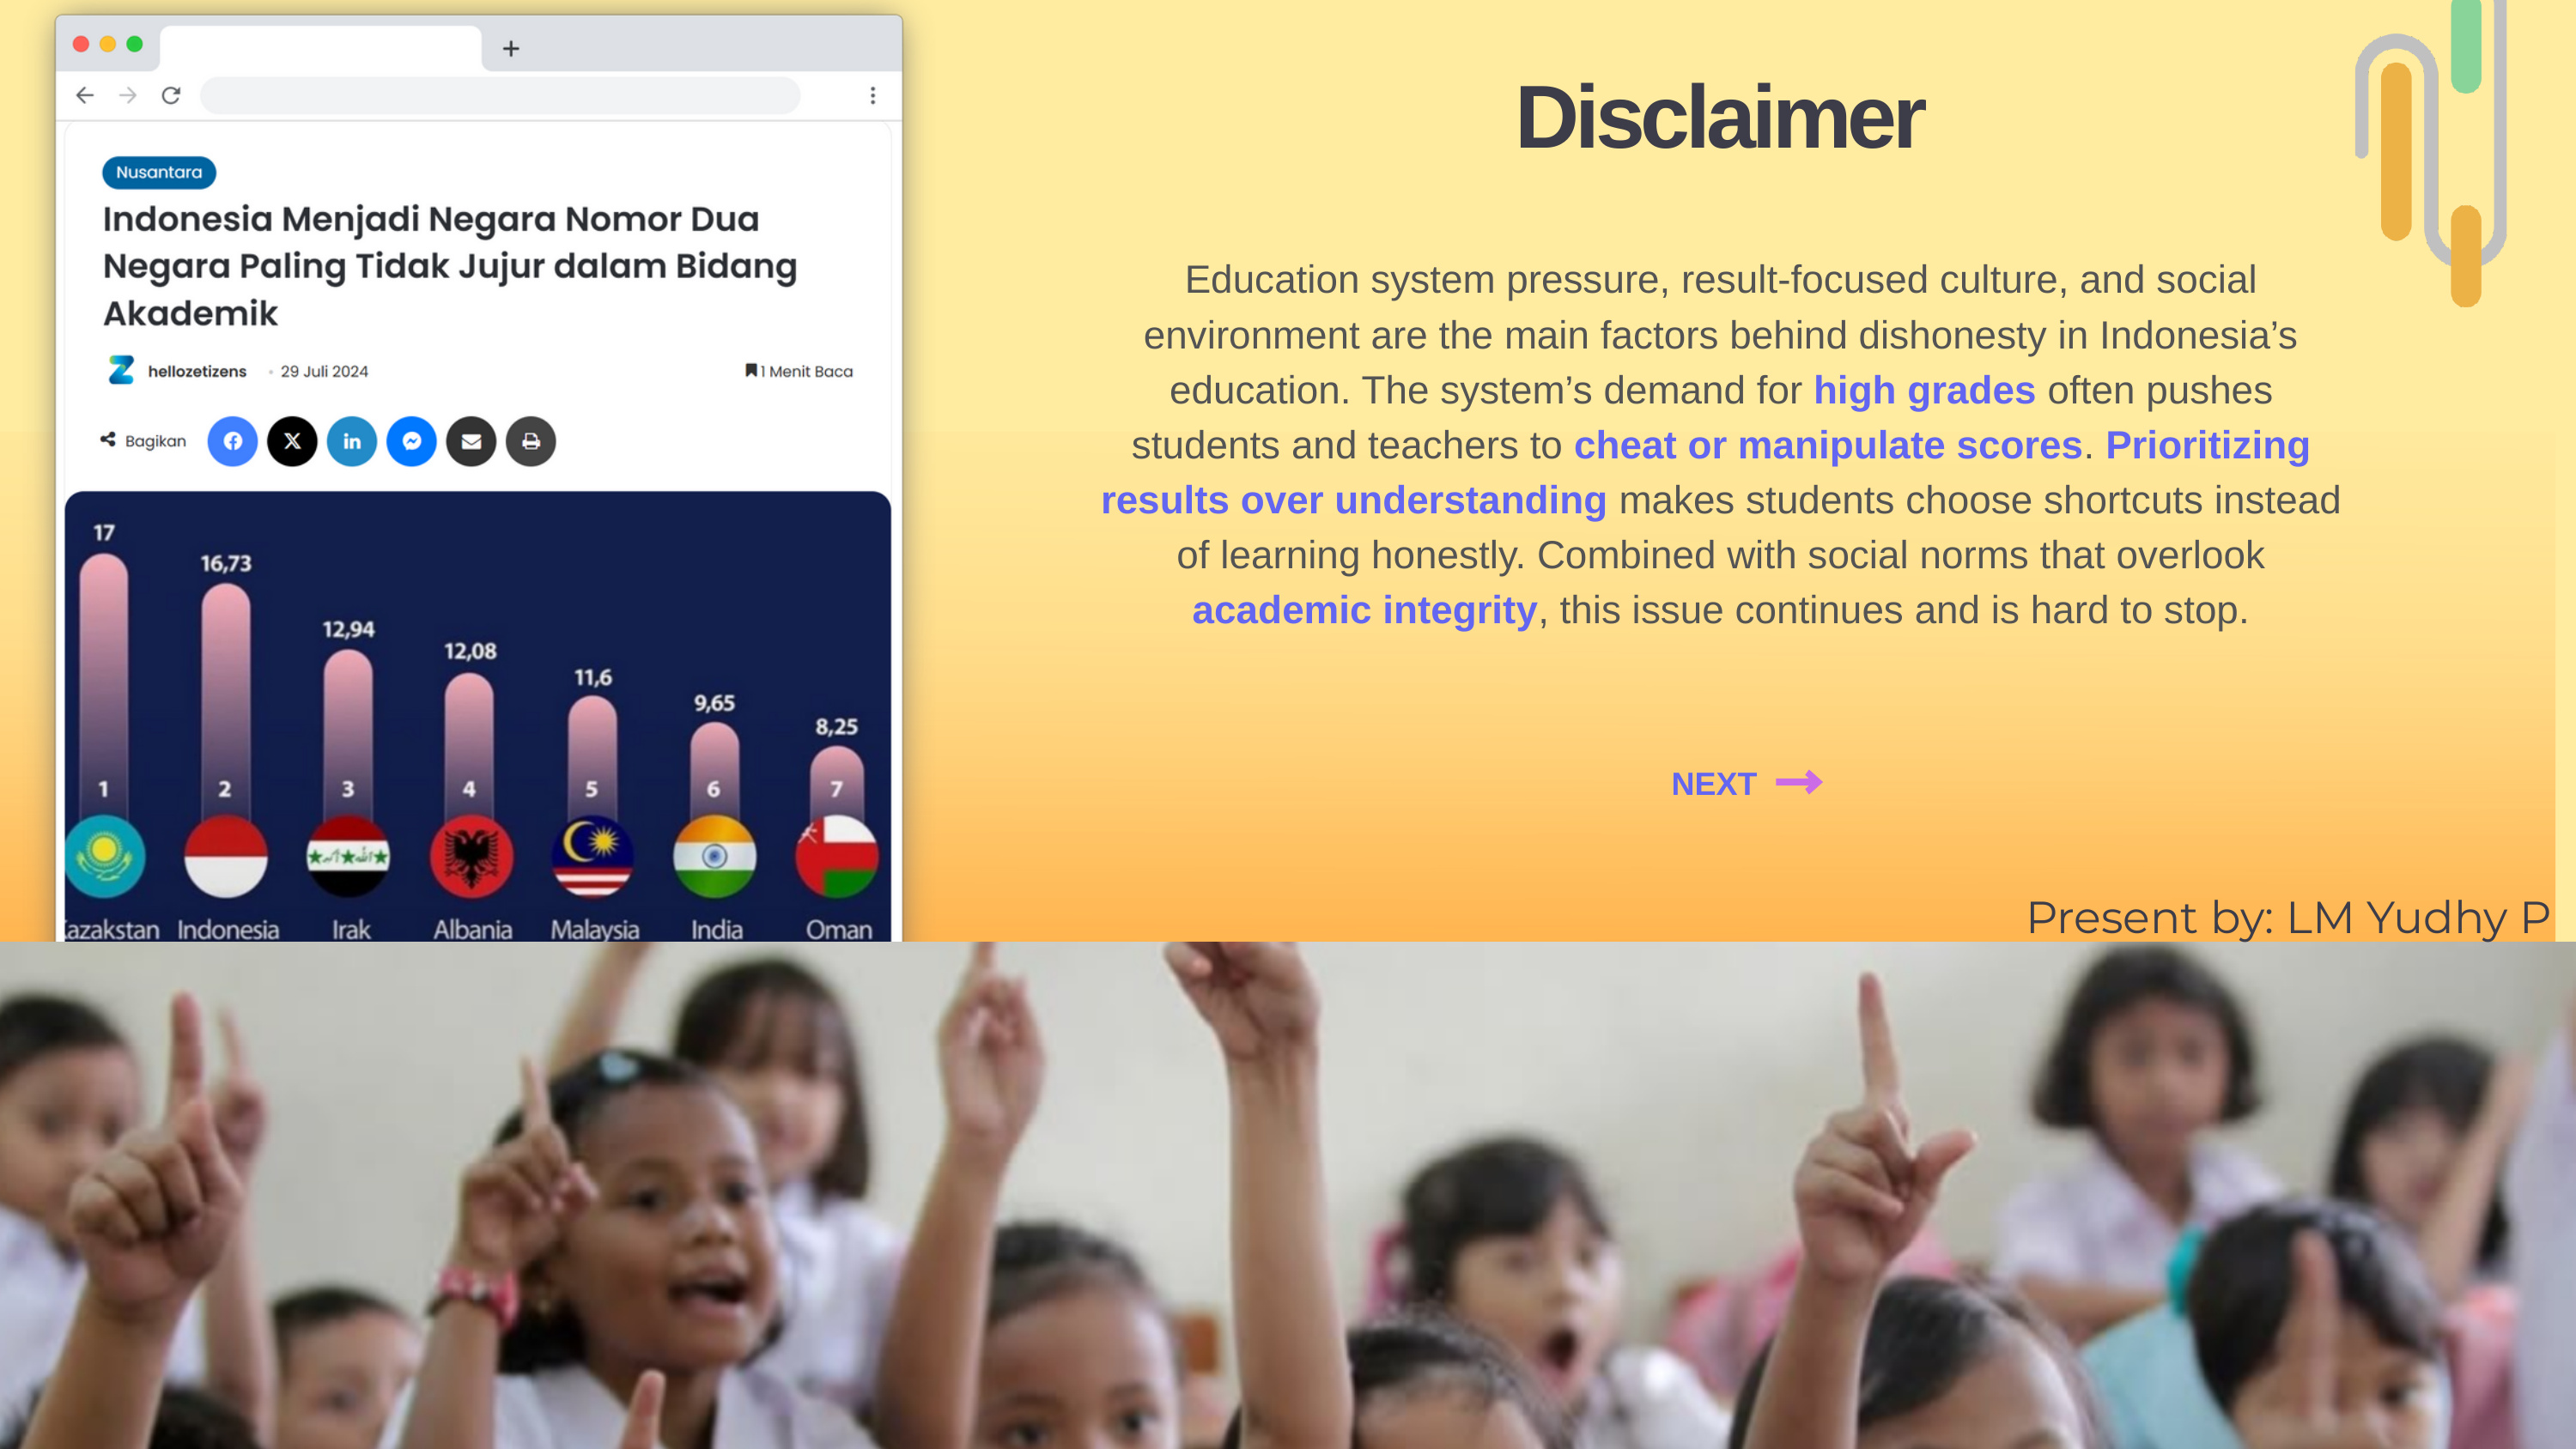

Disclaimer
Education system pressure, result-focused culture, and social environment are the main factors behind dishonesty in Indonesia’s education. The system’s demand for high grades often pushes students and teachers to cheat or manipulate scores. Prioritizing results over understanding makes students choose shortcuts instead of learning honestly. Combined with social norms that overlook academic integrity, this issue continues and is hard to stop.
NEXT

Present by: LM Yudhy P